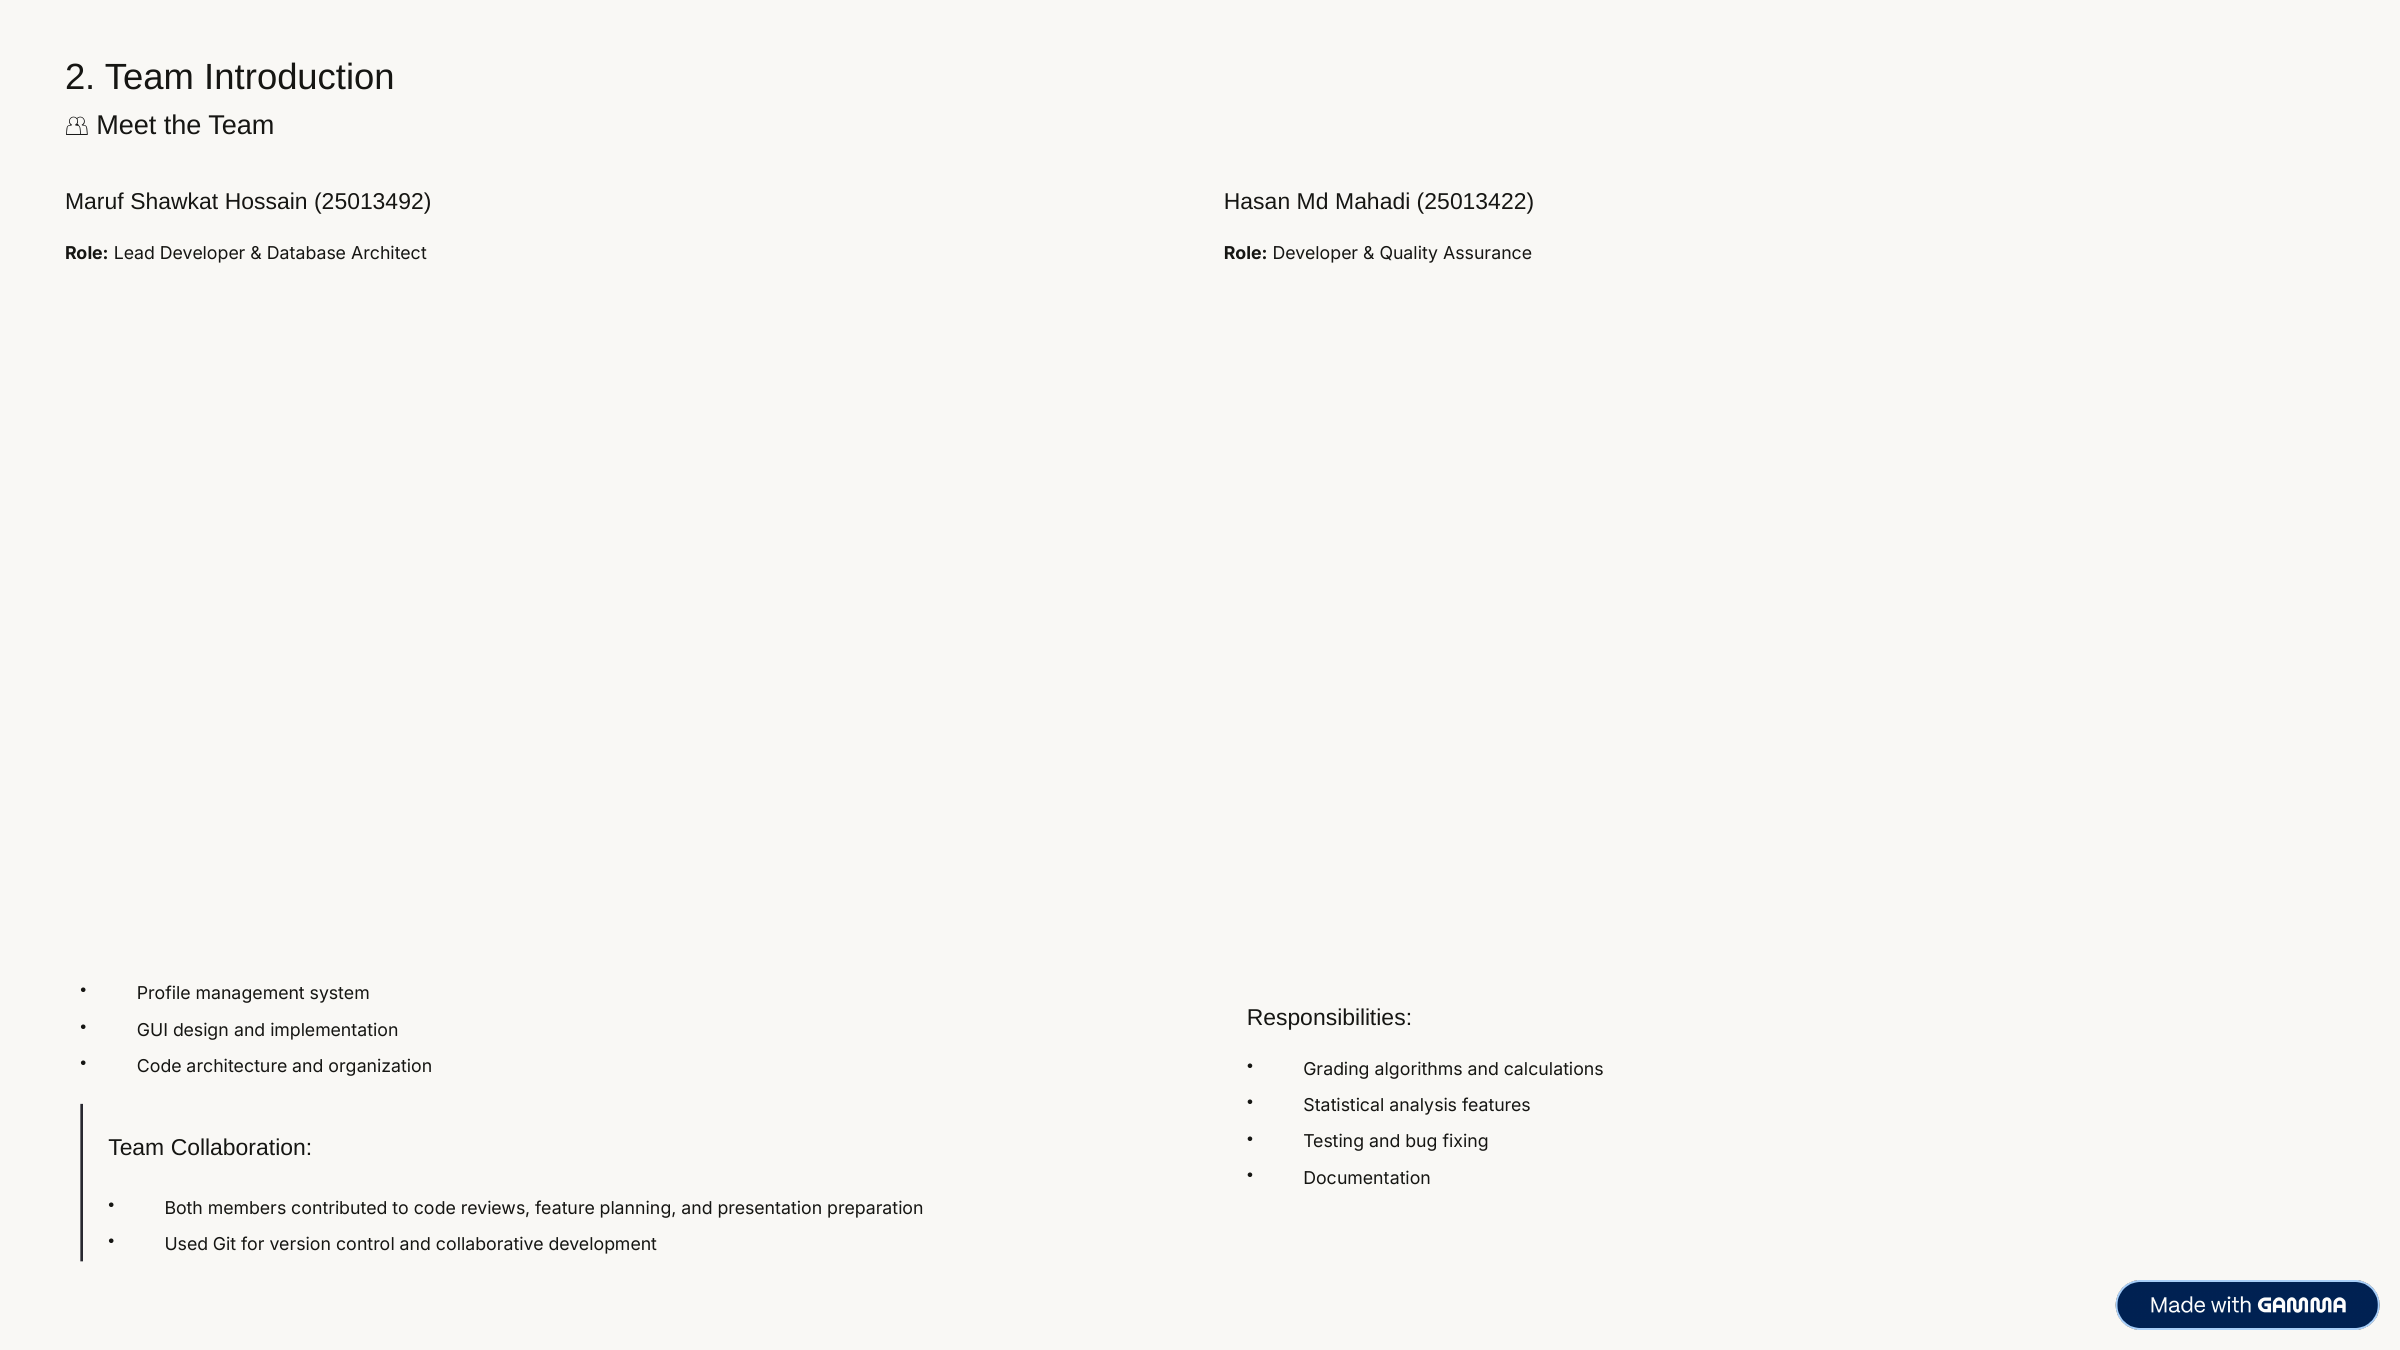

2. Team Introduction
👥 Meet the Team
Maruf Shawkat Hossain (25013492)
Hasan Md Mahadi (25013422)
Role: Lead Developer & Database Architect
Role: Developer & Quality Assurance
Profile management system
Responsibilities:
GUI design and implementation
Code architecture and organization
Grading algorithms and calculations
Statistical analysis features

Testing and bug fixing
Team Collaboration:
Documentation
Both members contributed to code reviews, feature planning, and presentation preparation
Used Git for version control and collaborative development
Responsibilities:
Database design and MySQL integration